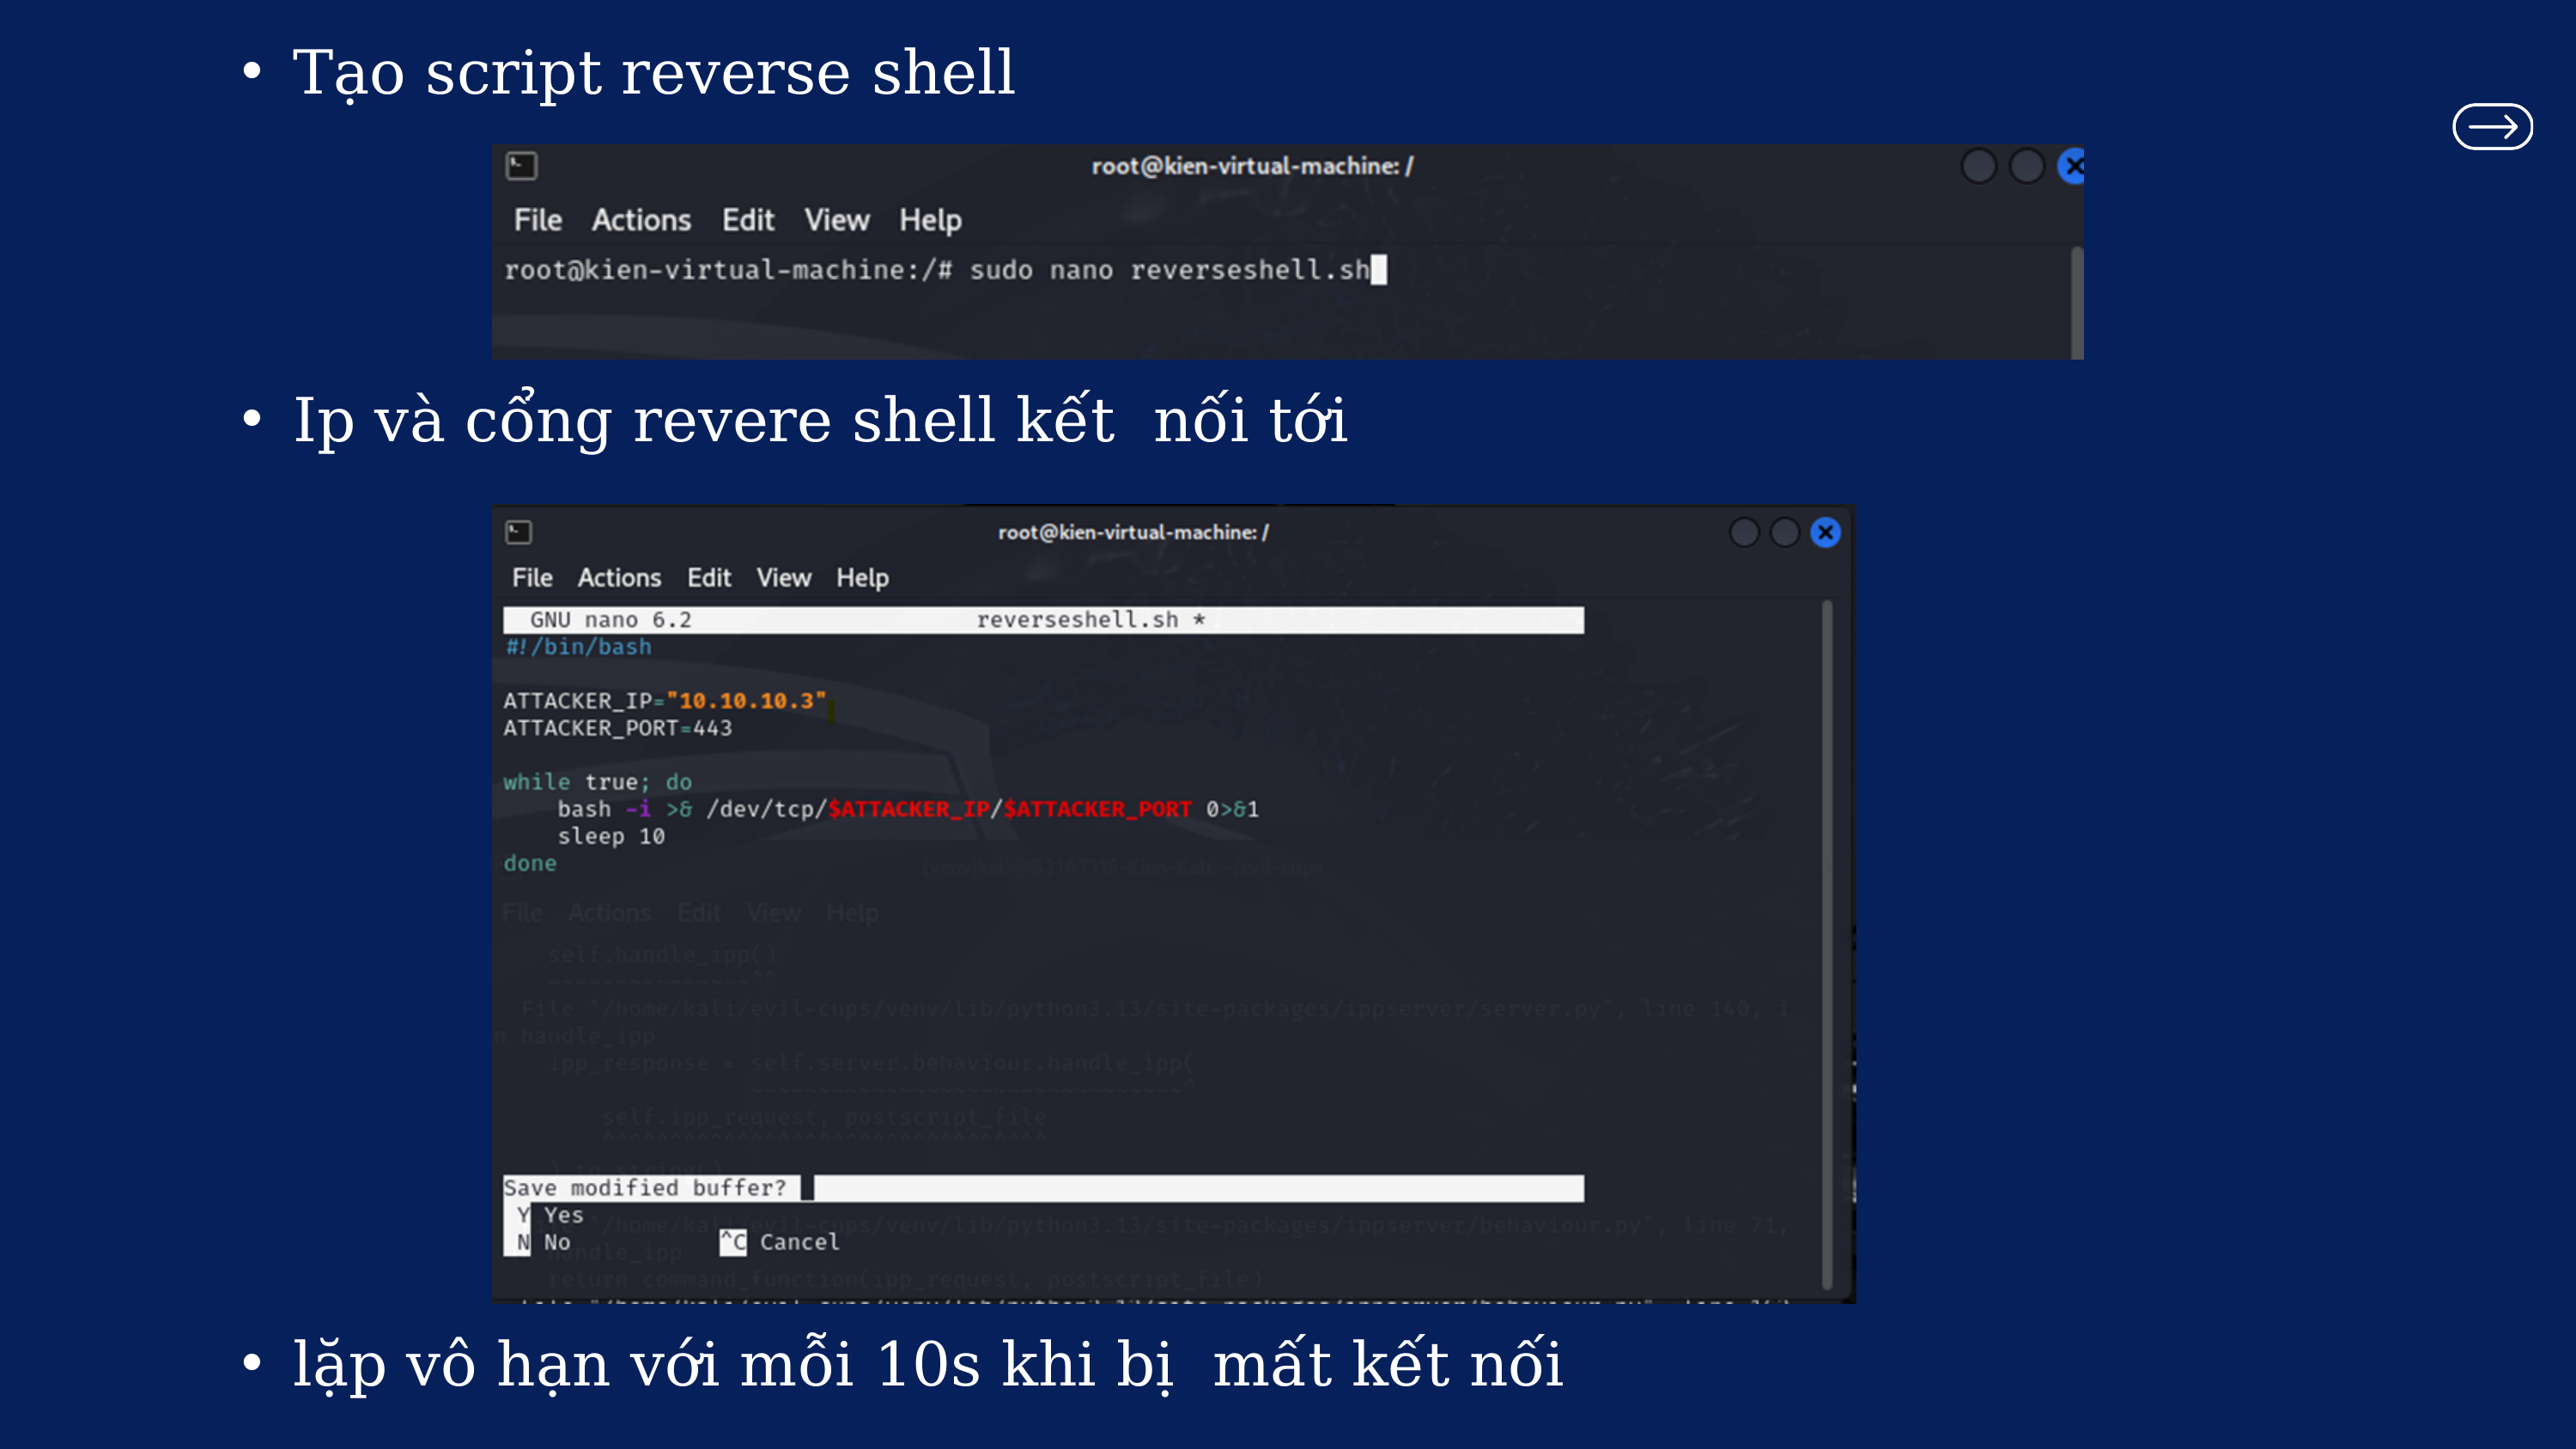

Tạo script reverse shell

Ip và cổng revere shell kết  nối tới

lặp vô hạn với mỗi 10s khi bị  mất kết nối